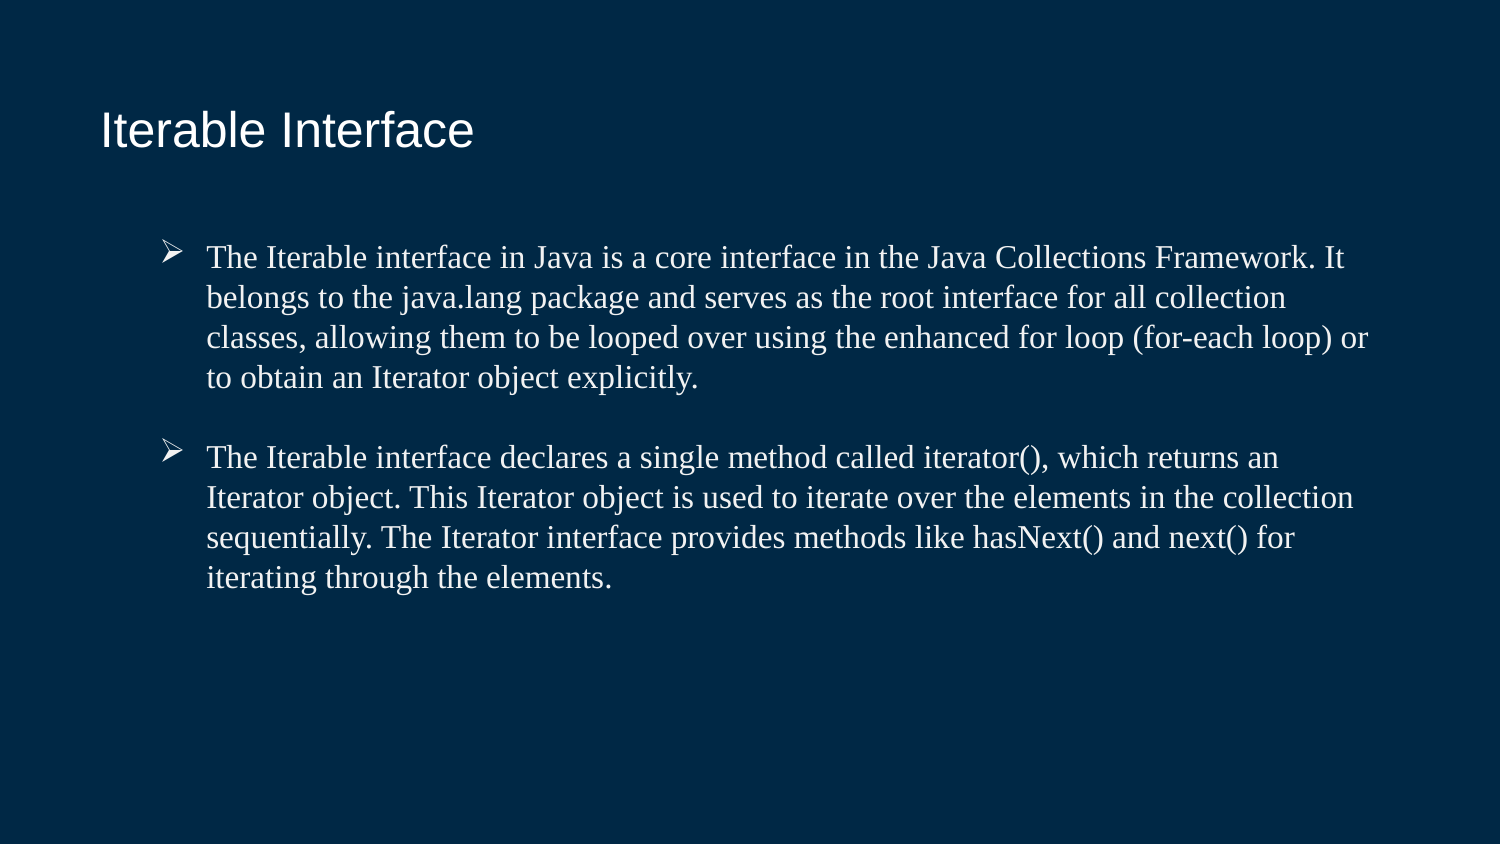

Iterable Interface
The Iterable interface in Java is a core interface in the Java Collections Framework. It belongs to the java.lang package and serves as the root interface for all collection classes, allowing them to be looped over using the enhanced for loop (for-each loop) or to obtain an Iterator object explicitly.

The Iterable interface declares a single method called iterator(), which returns an Iterator object. This Iterator object is used to iterate over the elements in the collection sequentially. The Iterator interface provides methods like hasNext() and next() for iterating through the elements.